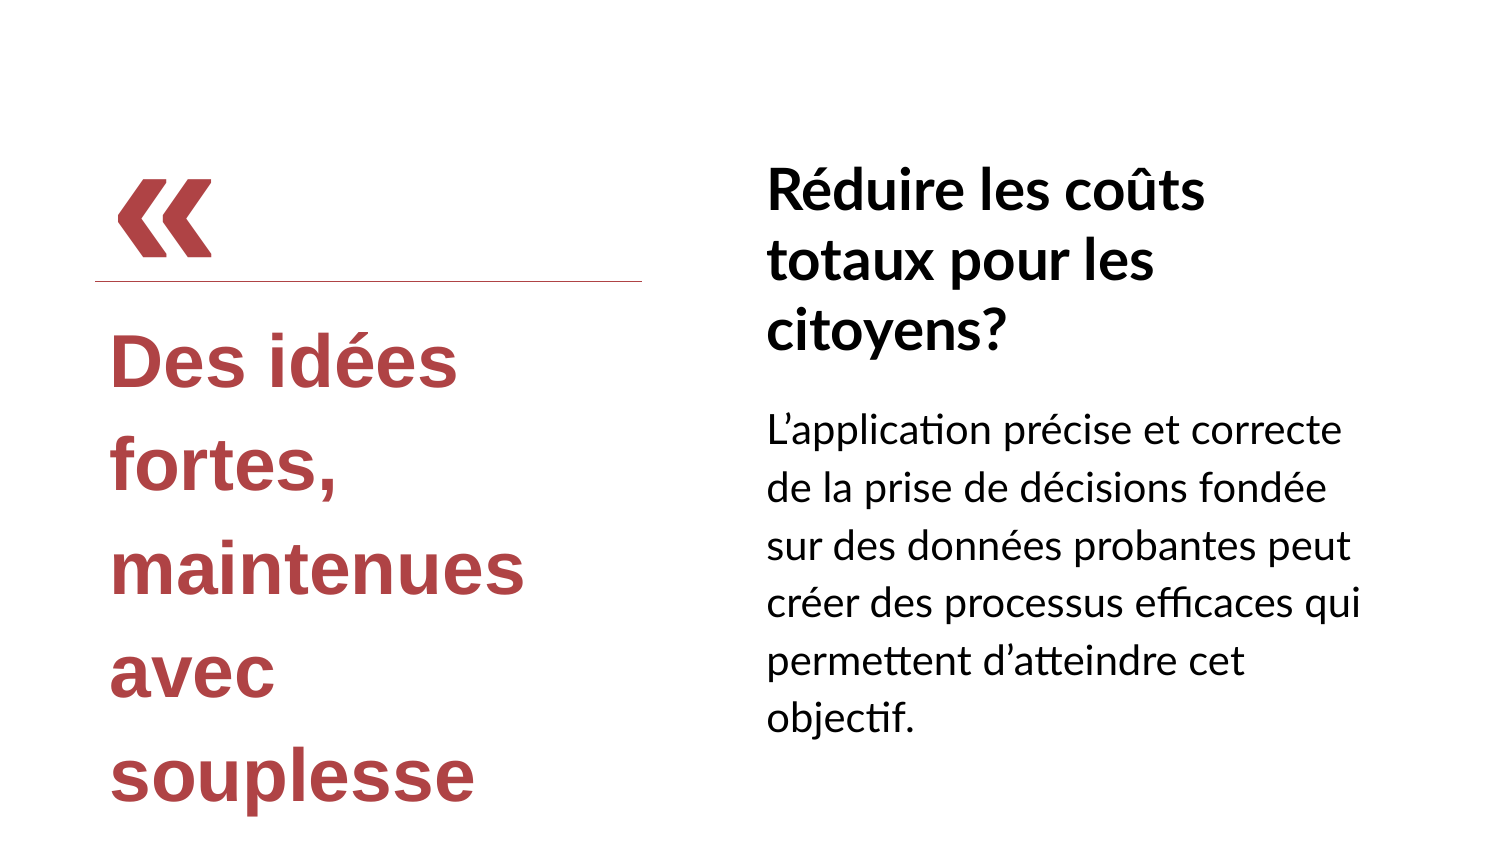

«
Réduire les coûts totaux pour les citoyens?
L’application précise et correcte de la prise de décisions fondée sur des données probantes peut créer des processus efficaces qui permettent d’atteindre cet objectif.

Des idées fortes, maintenues avec souplesse
Simon King